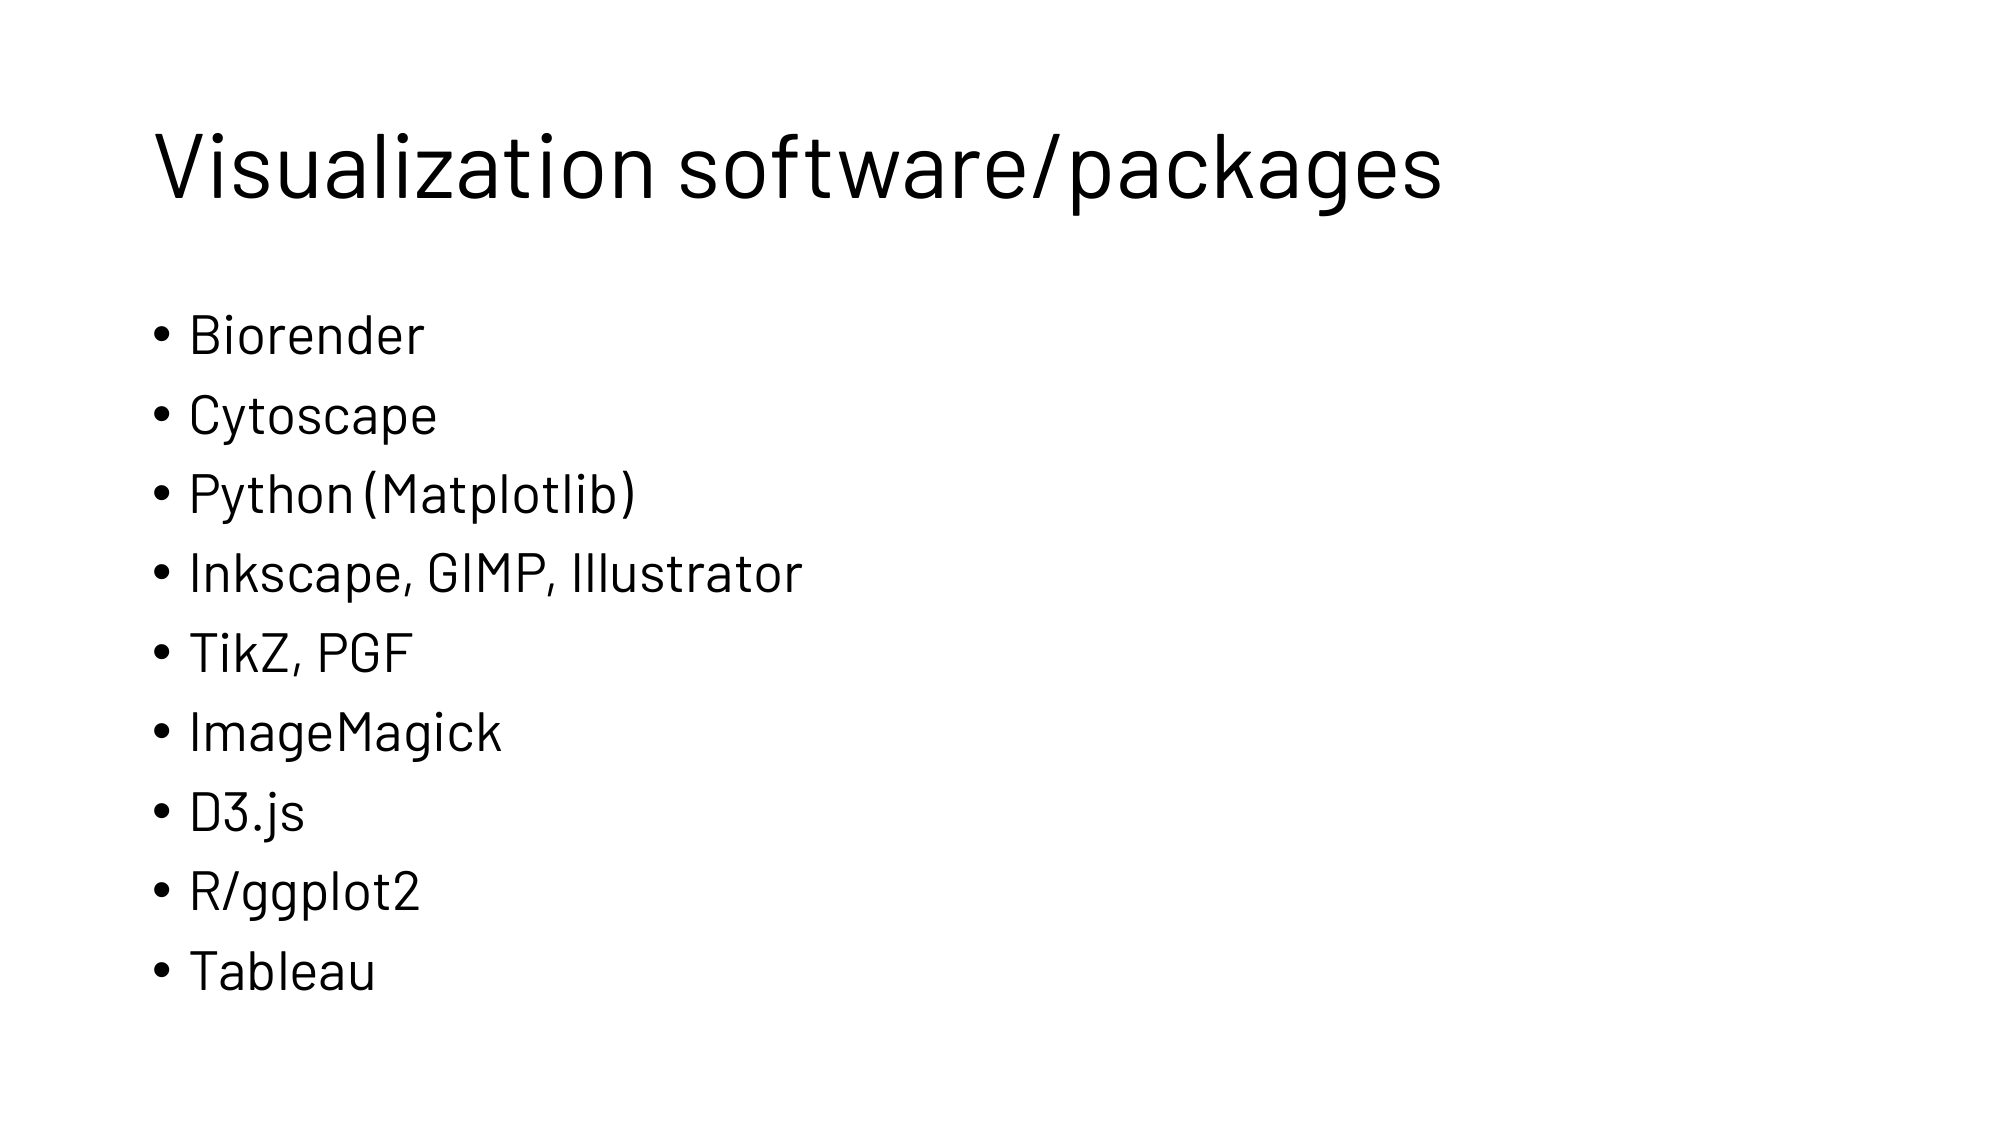

# Visualization software/packages
Biorender
Cytoscape
Python (Matplotlib)
Inkscape, GIMP, Illustrator
TikZ, PGF
ImageMagick
D3.js
R/ggplot2
Tableau